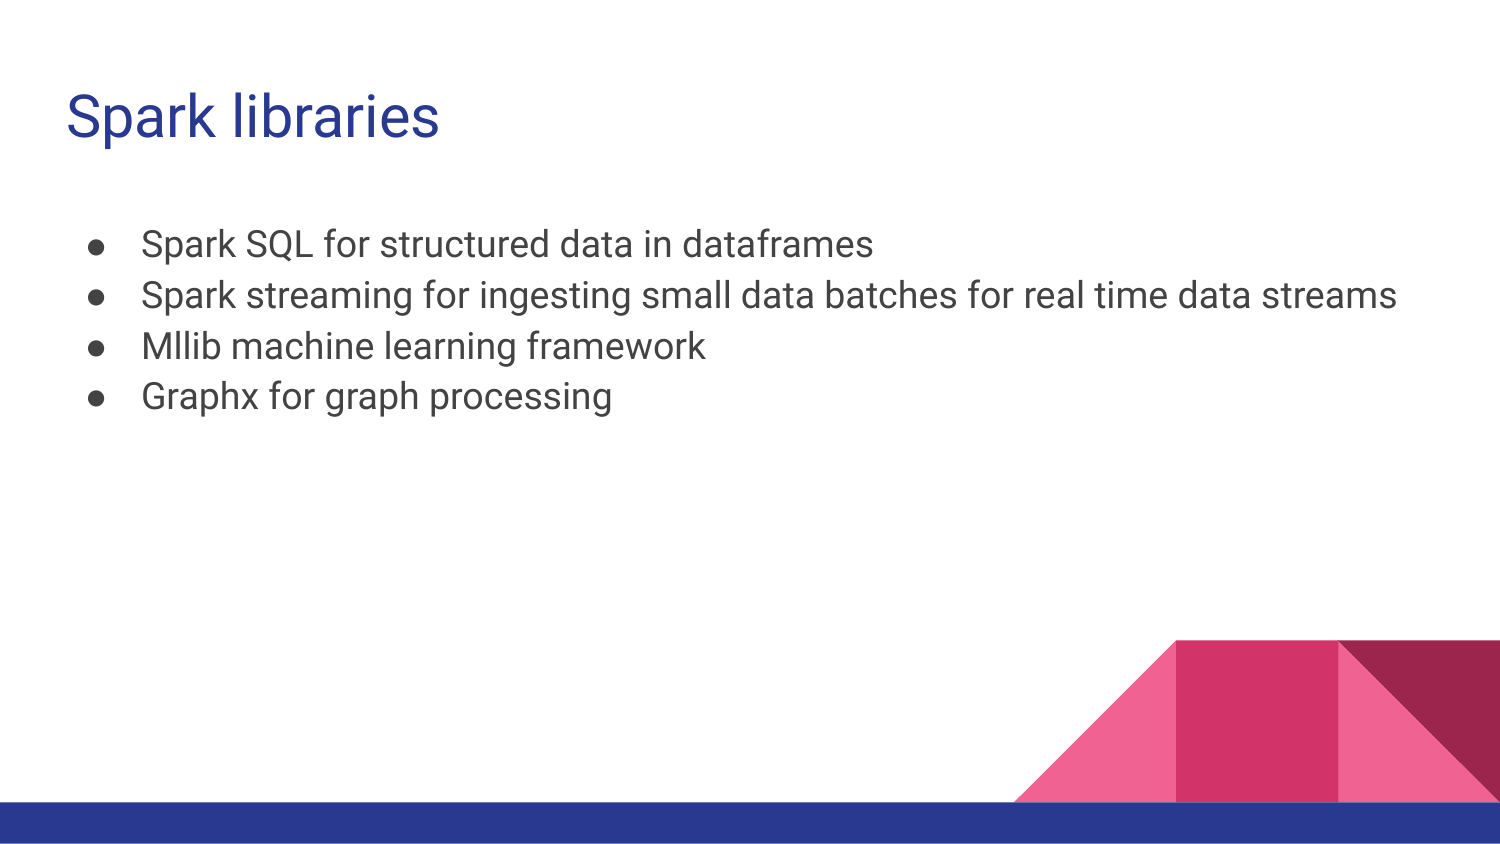

# Spark libraries
Spark SQL for structured data in dataframes
Spark streaming for ingesting small data batches for real time data streams
Mllib machine learning framework
Graphx for graph processing